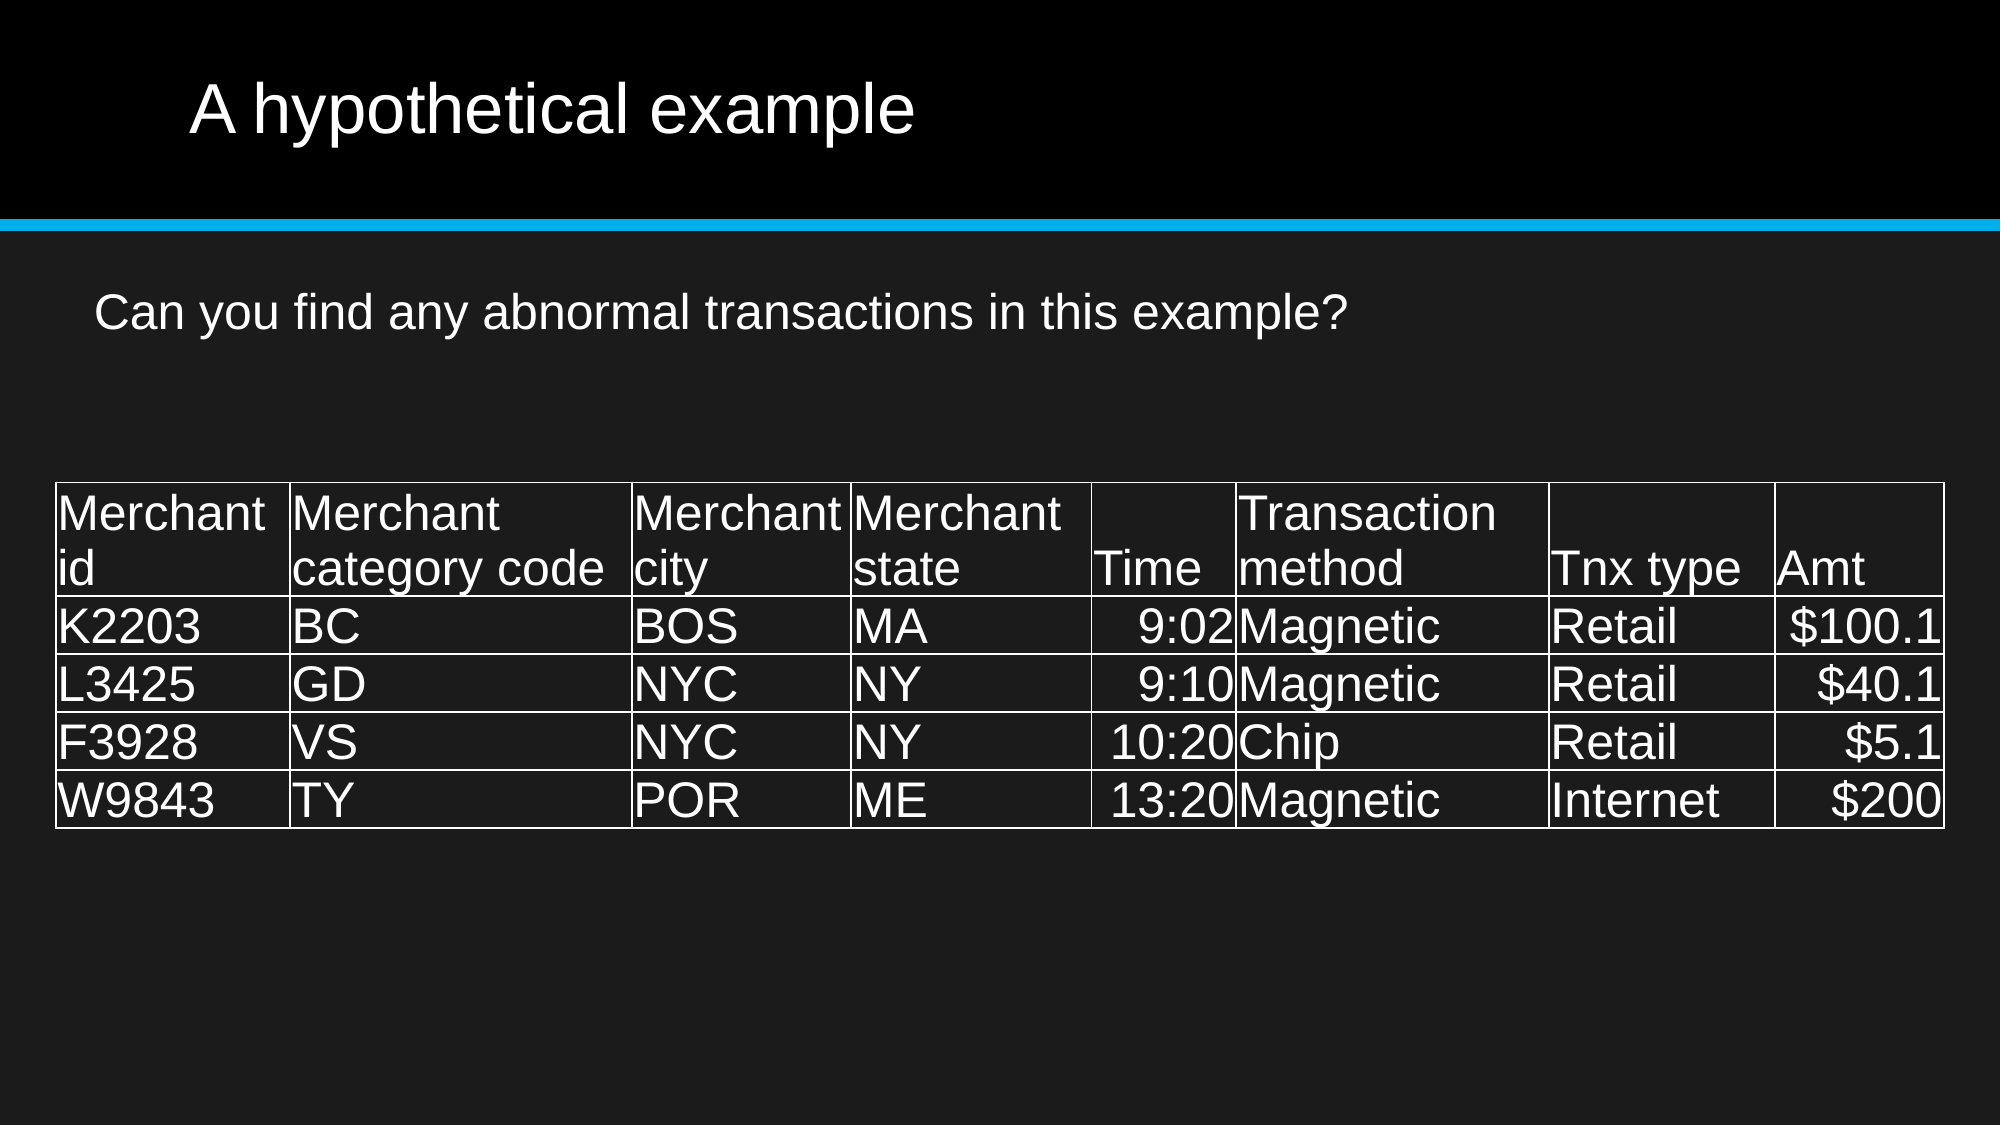

# A hypothetical example
Can you find any abnormal transactions in this example?
| Merchant id | Merchant category code | Merchant city | Merchant state | Time | Transaction method | Tnx type | Amt |
| --- | --- | --- | --- | --- | --- | --- | --- |
| K2203 | BC | BOS | MA | 9:02 | Magnetic | Retail | $100.1 |
| L3425 | GD | NYC | NY | 9:10 | Magnetic | Retail | $40.1 |
| F3928 | VS | NYC | NY | 10:20 | Chip | Retail | $5.1 |
| W9843 | TY | POR | ME | 13:20 | Magnetic | Internet | $200 |